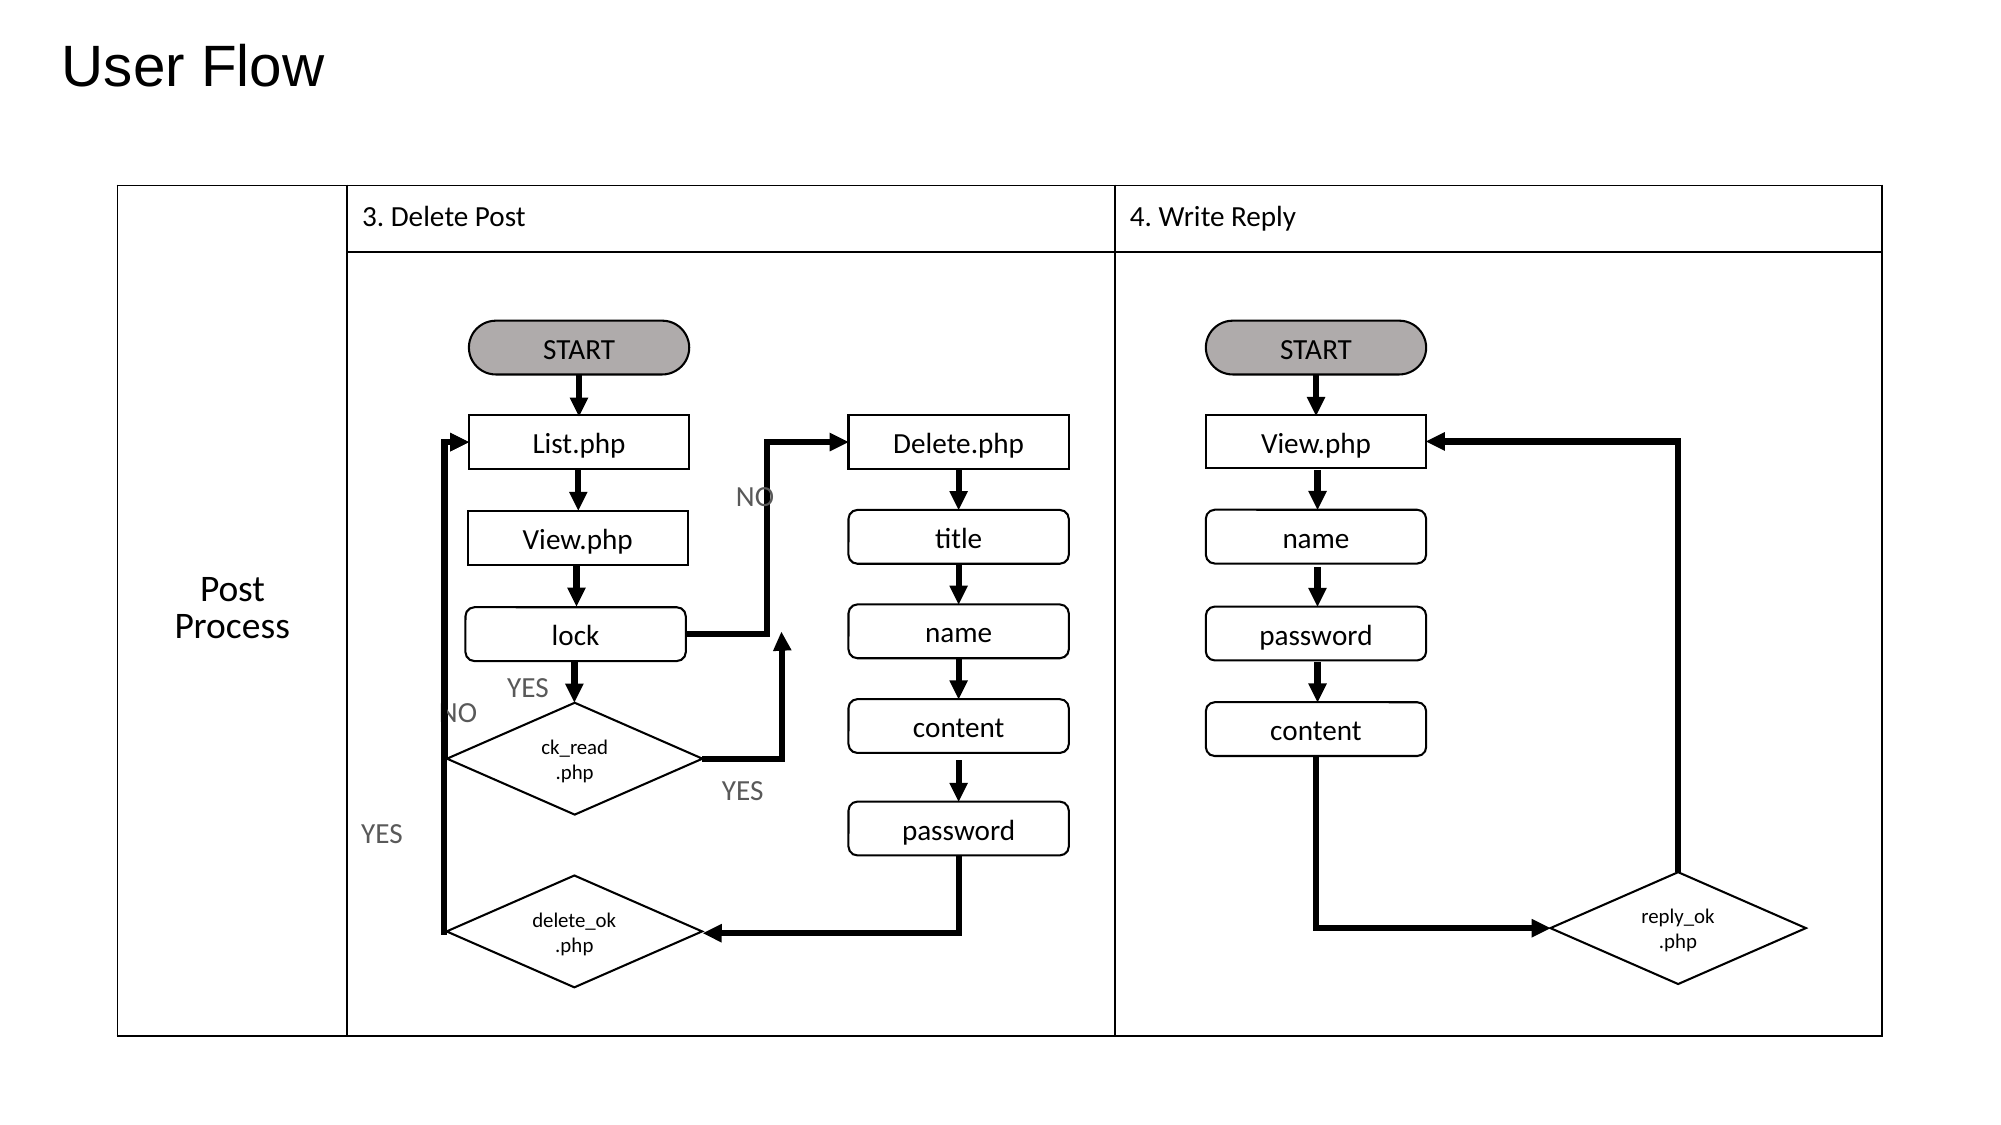

User Flow
| Post Process | 3. Delete Post | 4. Write Reply |
| --- | --- | --- |
|  |  |  |
START
Delete.php
List.php
NO
title
View.php
name
lock
YES
NO
content
ck_read
.php
YES
password
YES
delete_ok
.php
START
View.php
name
password
content
reply_ok
.php